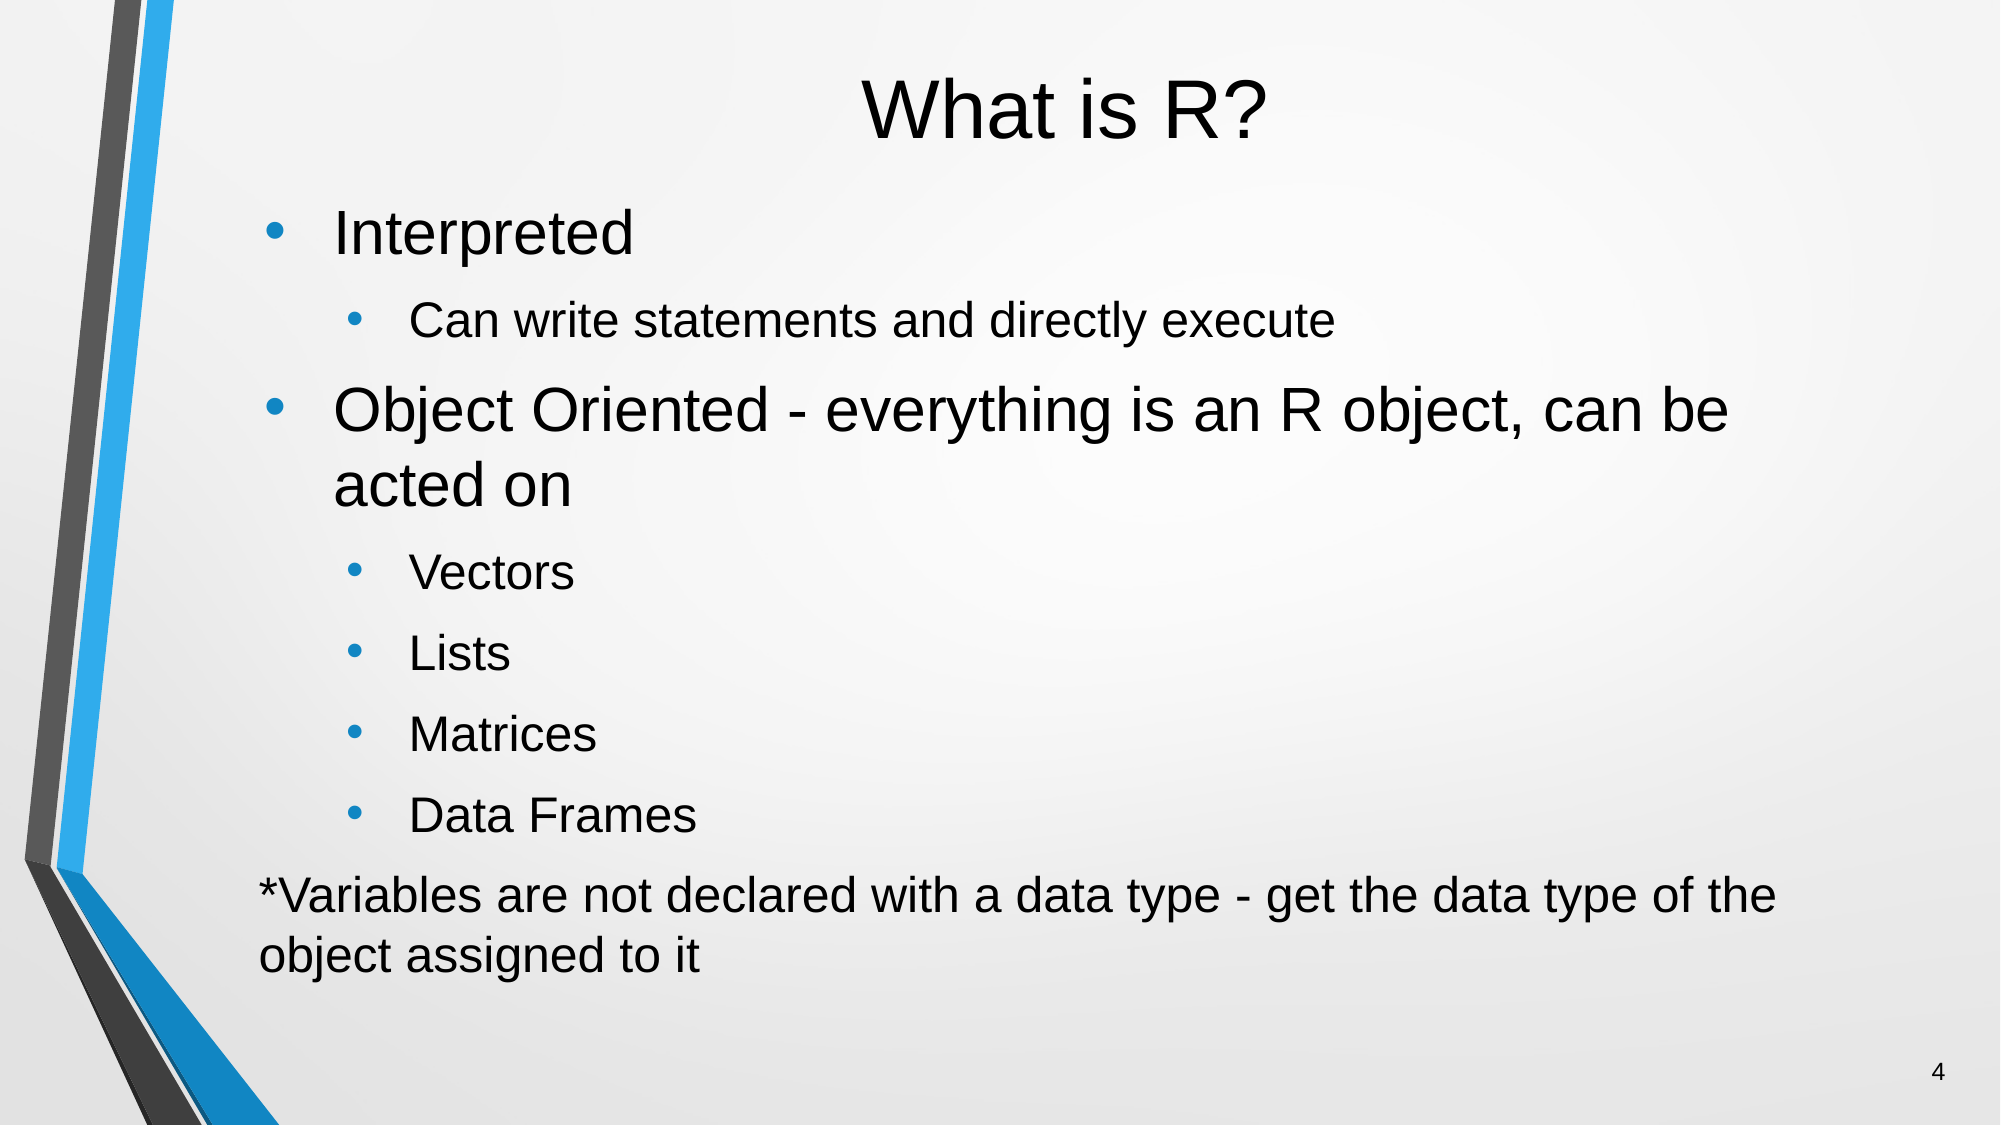

# What is R?
Interpreted
Can write statements and directly execute
Object Oriented - everything is an R object, can be acted on
Vectors
Lists
Matrices
Data Frames
*Variables are not declared with a data type - get the data type of the object assigned to it
4